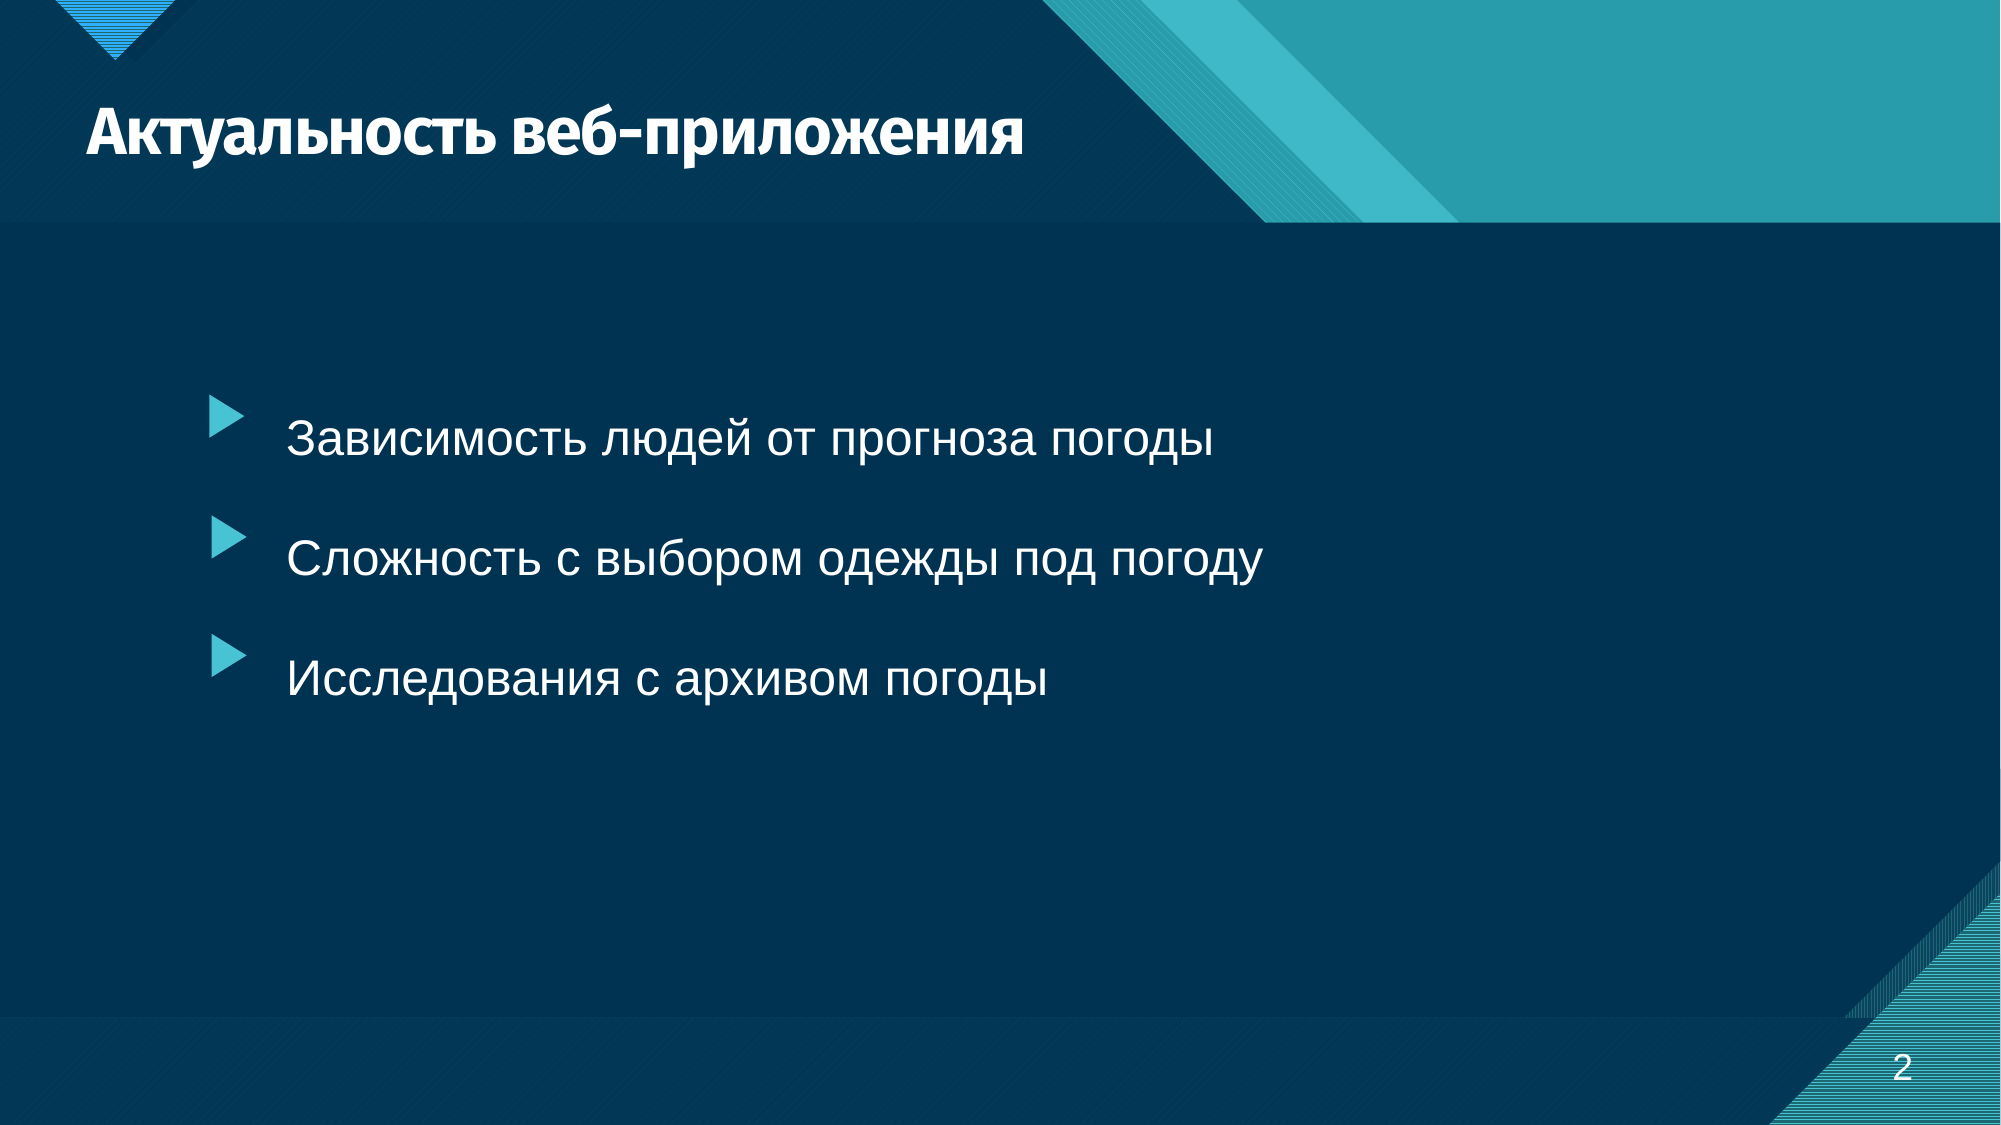

# Актуальность веб-приложения
Зависимость людей от прогноза погоды
Сложность с выбором одежды под погоду
Исследования с архивом погоды

2